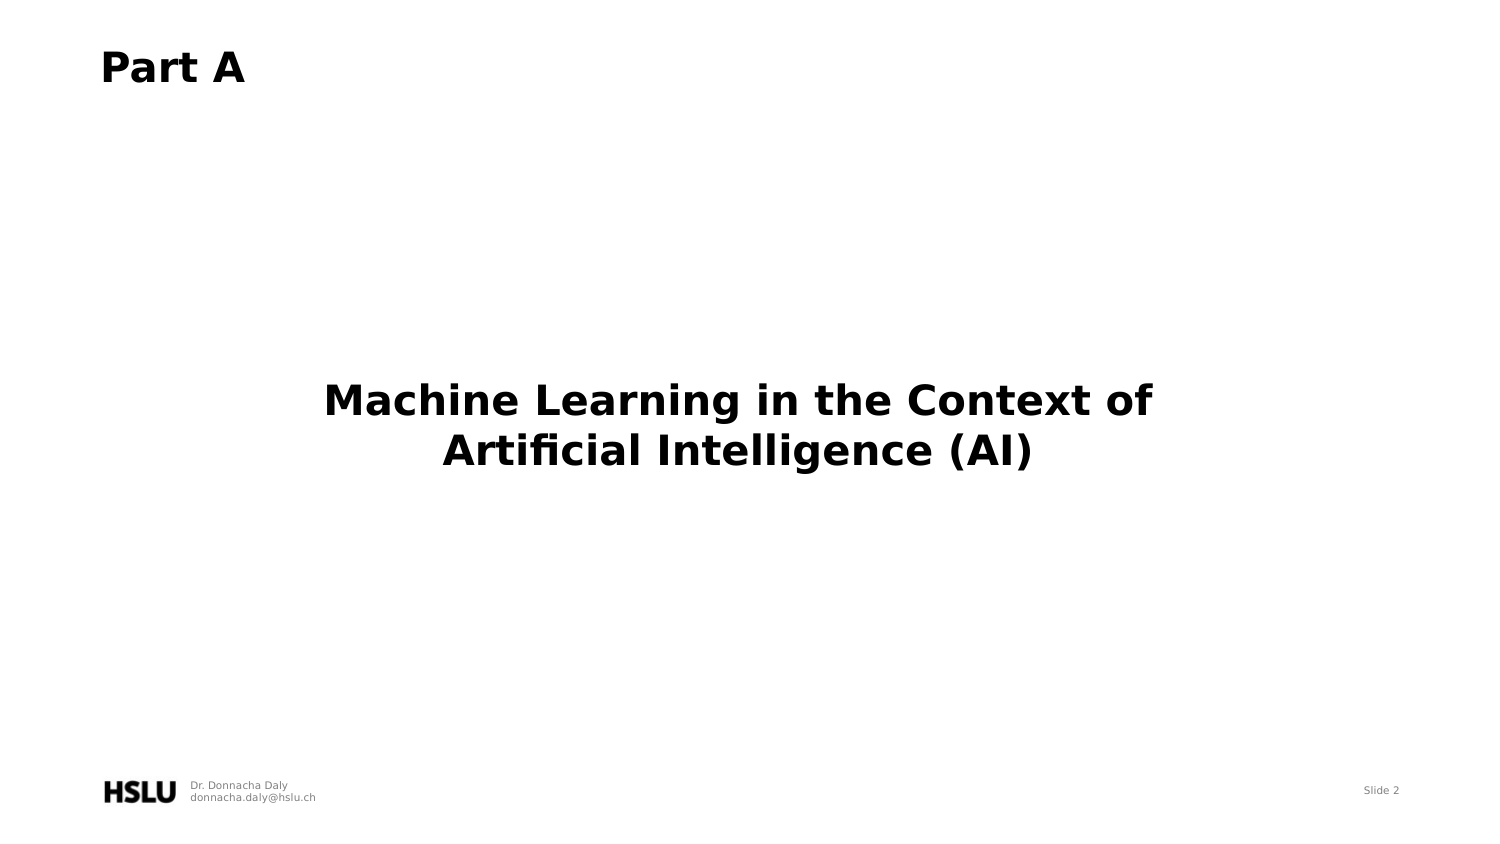

# Part A
Machine Learning in the Context of
Artificial Intelligence (AI)